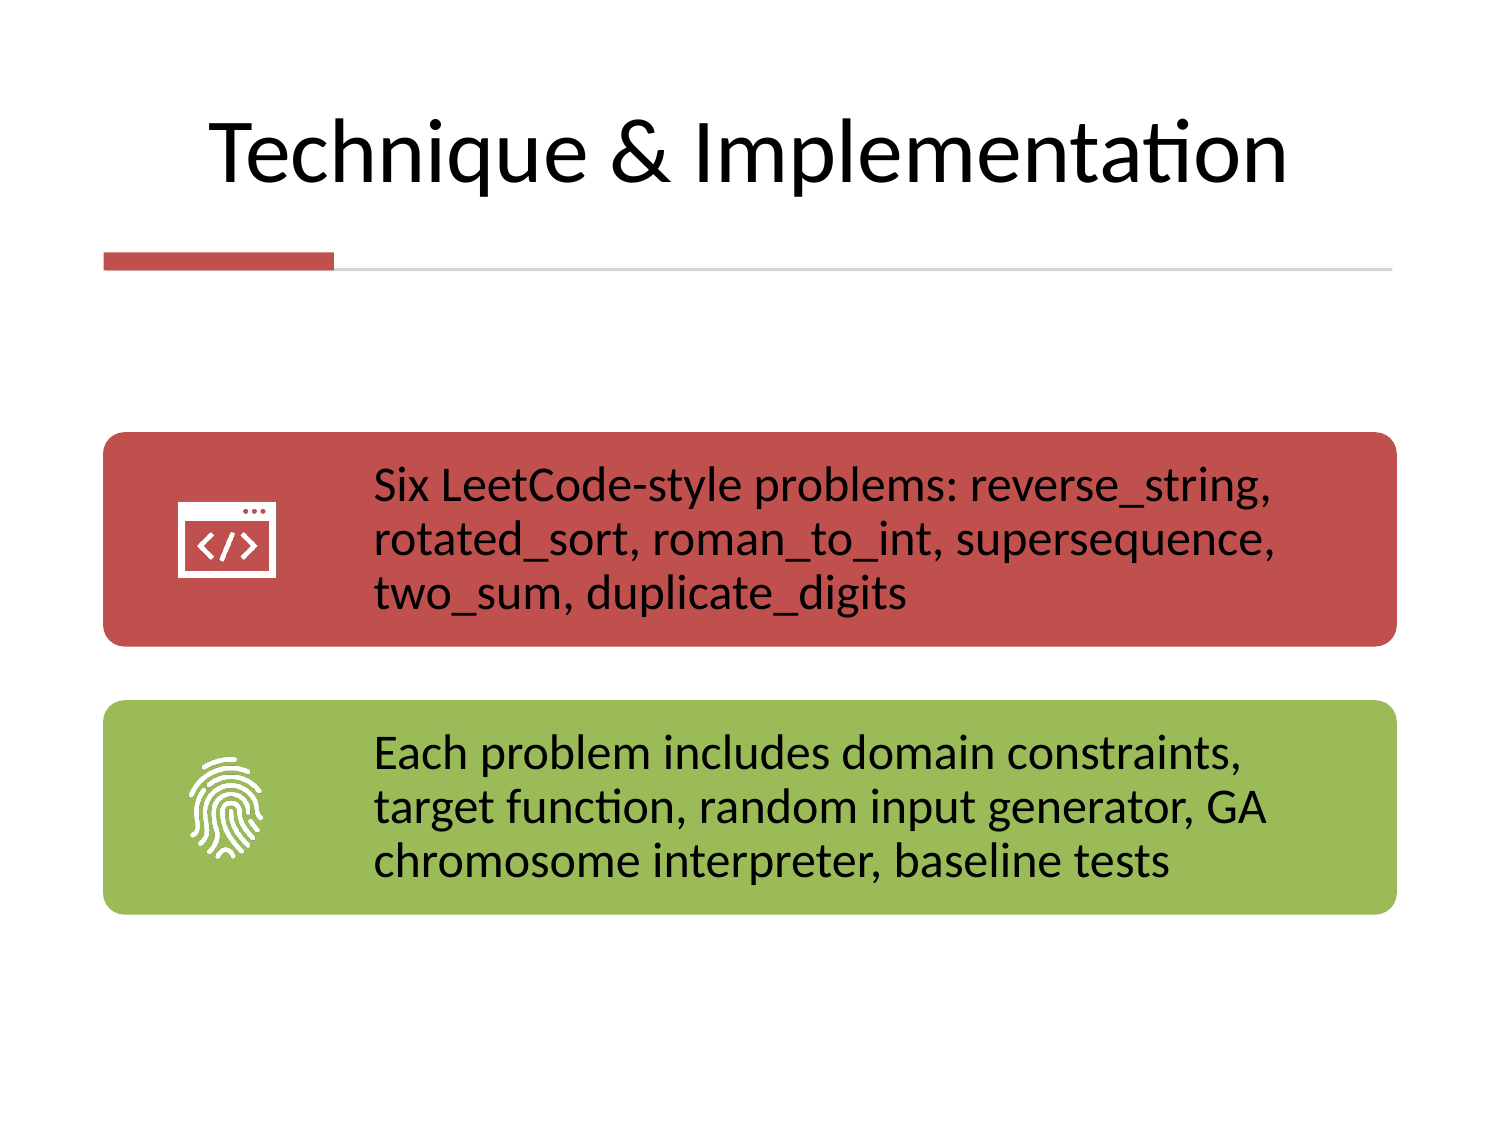

# Technique & Implementation

Six LeetCode-style problems: reverse_string, rotated_sort, roman_to_int, supersequence, two_sum, duplicate_digits
Each problem includes domain constraints, target function, random input generator, GA chromosome interpreter, baseline tests